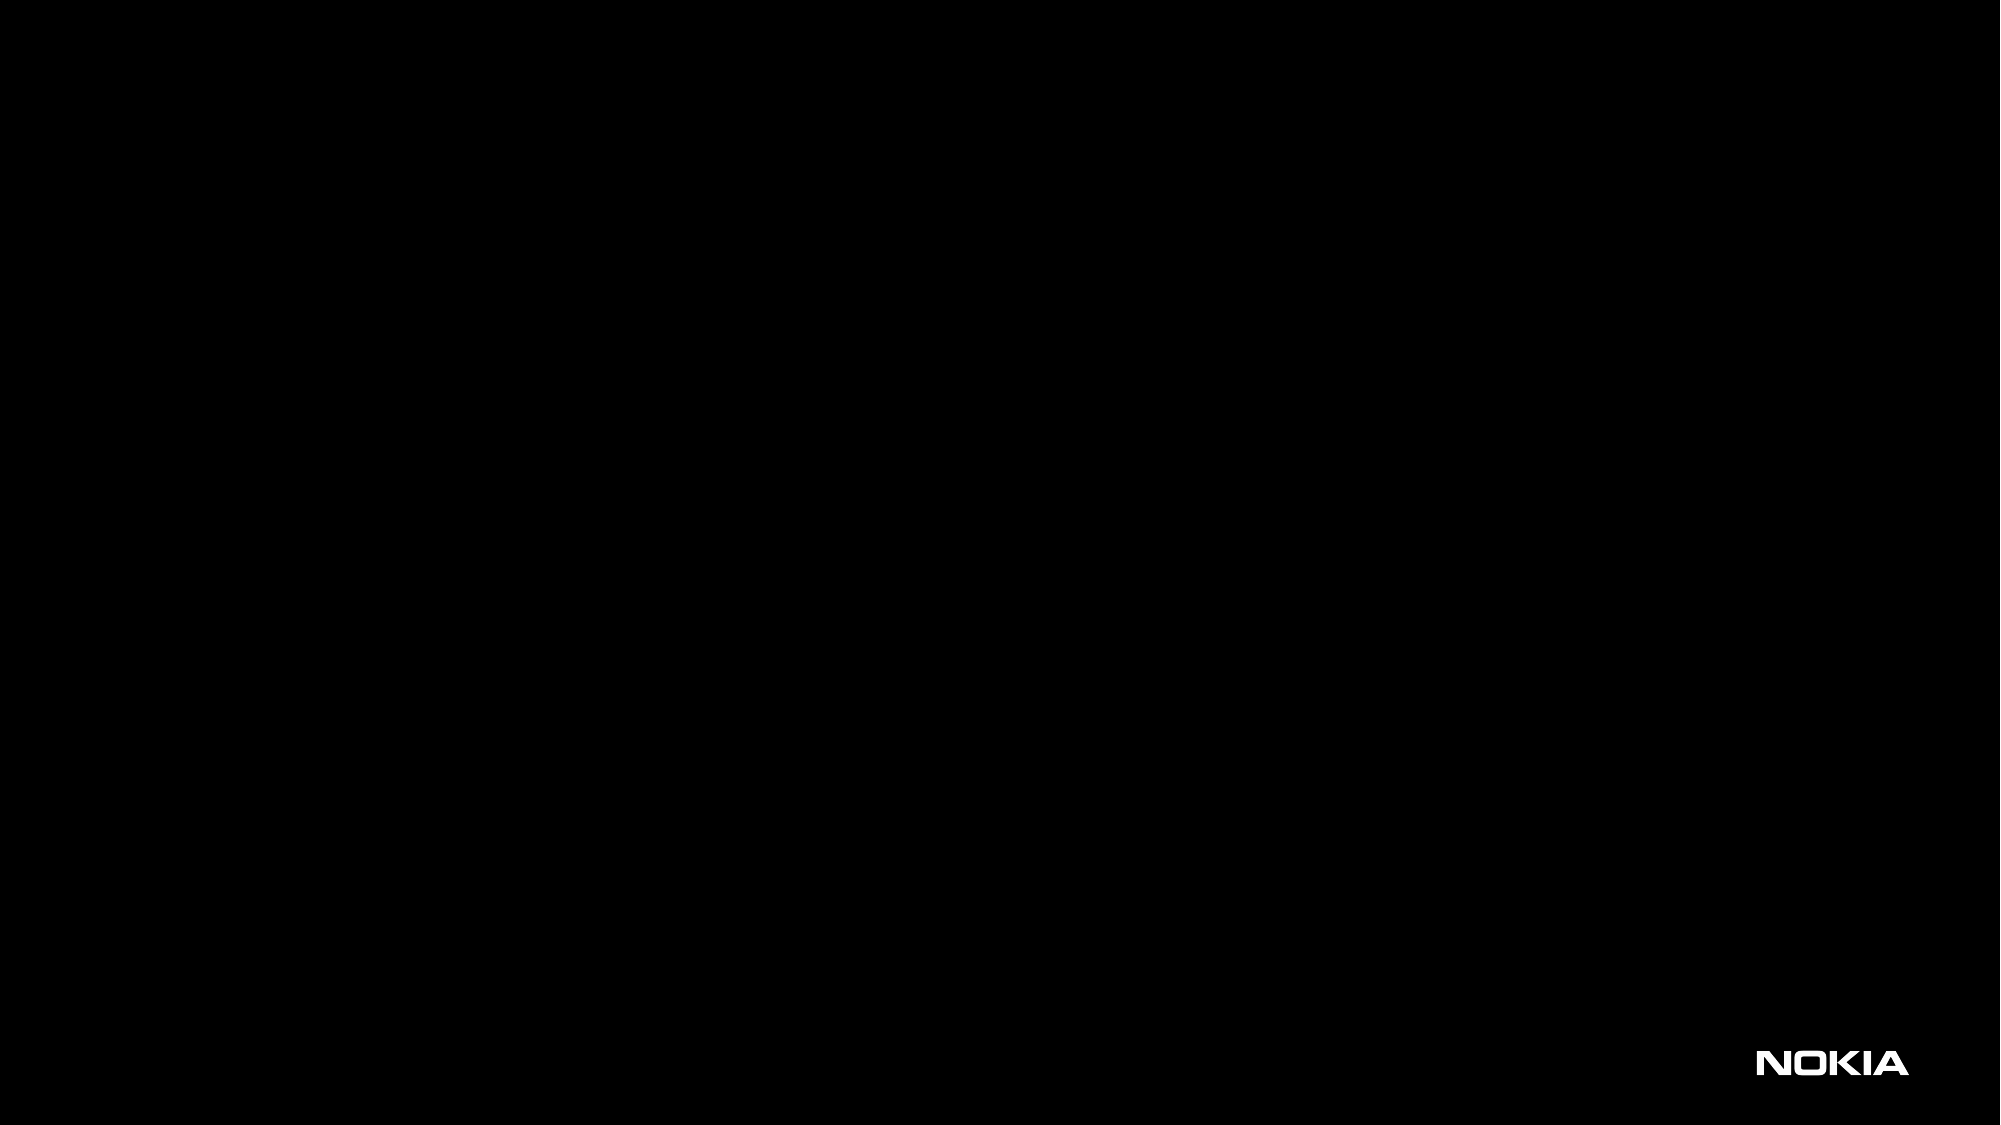

ME Instantiation through Maestro

Execute ME instantiation command on Maestro:

Example:
/usr/local/bin/maestro ace sps-instantiate -d /opt/sps/SPS_21_2_I106 -i /opt/sps/configs/SPS_21_2_I106_ME_SDC_CONFIG.json -j /opt/sps/configs/SPS_21_2_I106_ME_VNF_CONF.json -s me SPS_21_2_R1_SPS_21_2_I106